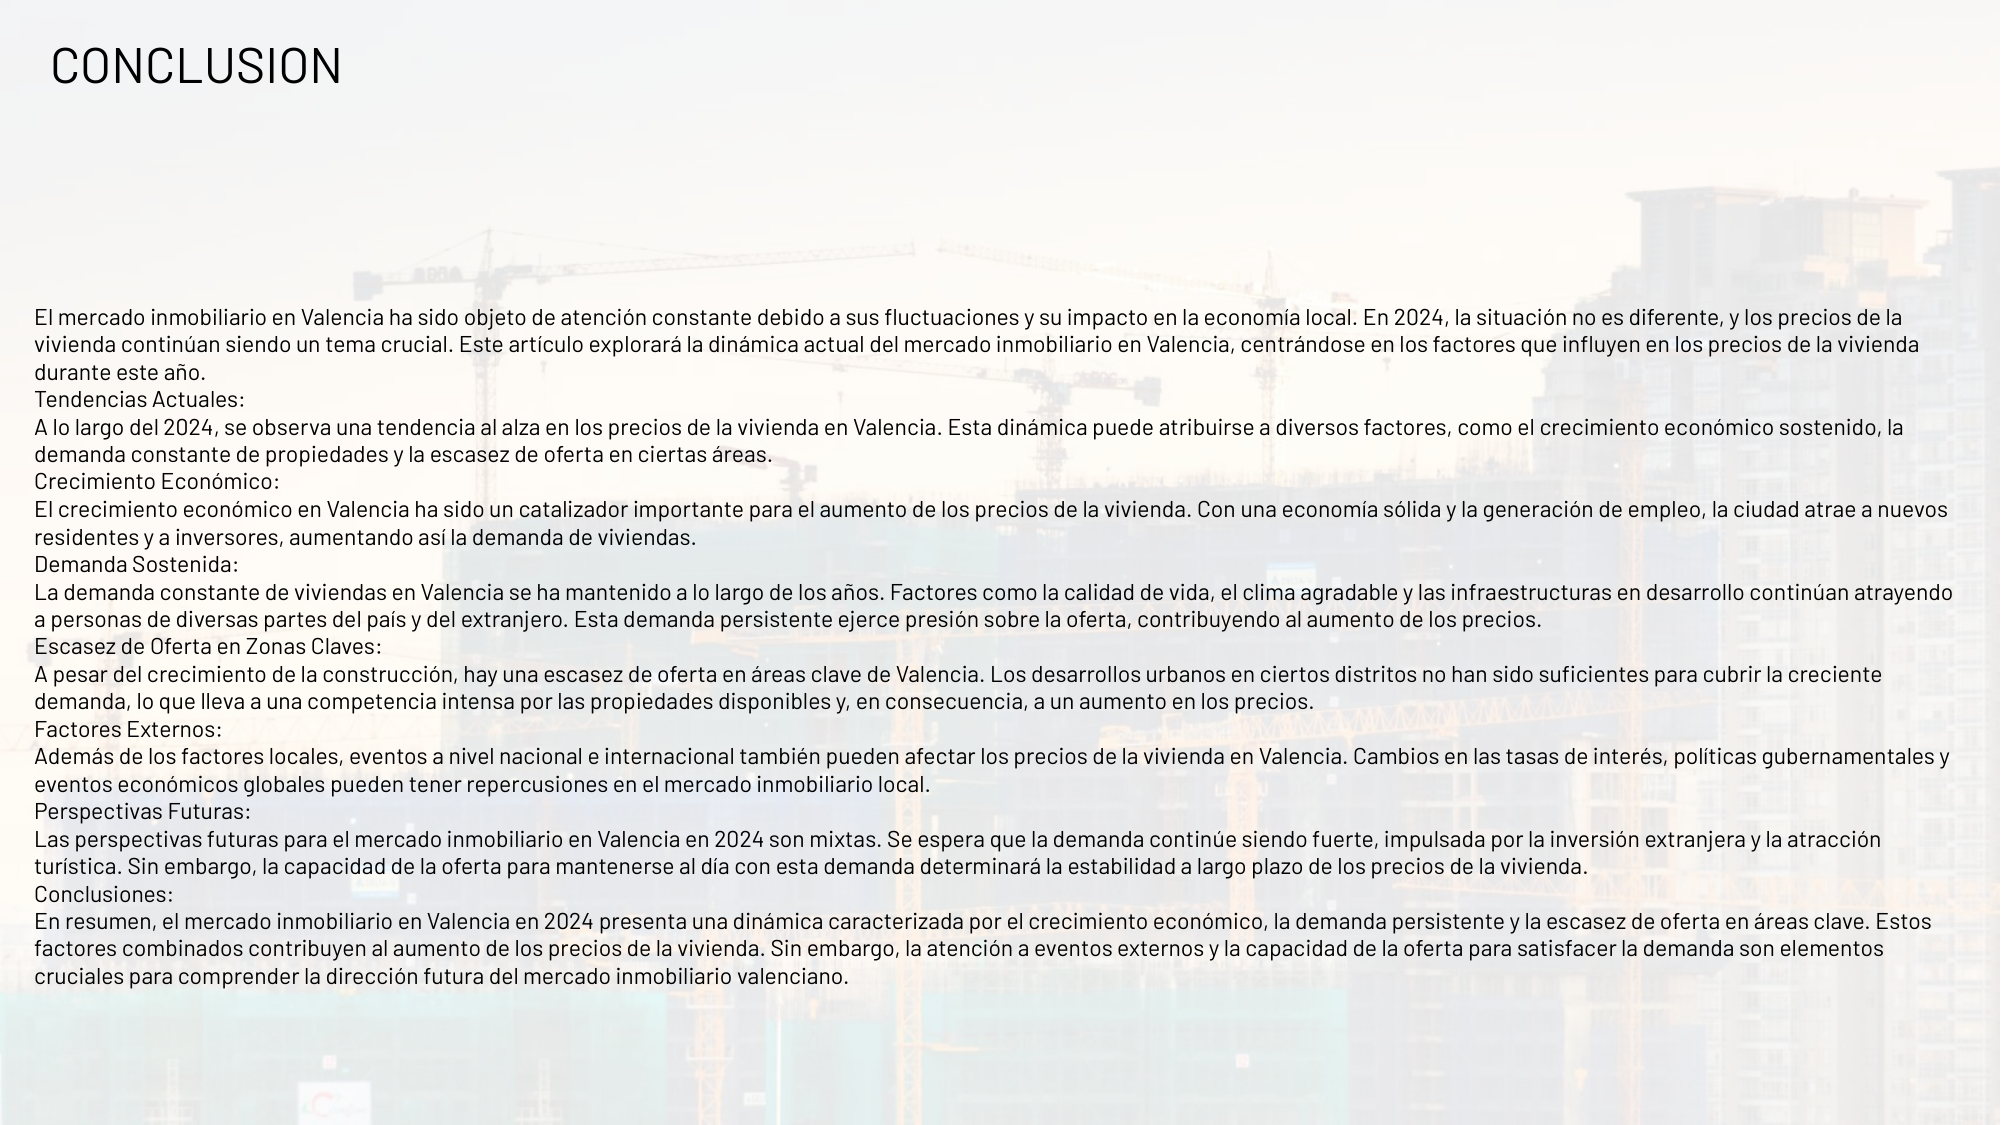

CONCLUSION

El mercado inmobiliario en Valencia ha sido objeto de atención constante debido a sus fluctuaciones y su impacto en la economía local. En 2024, la situación no es diferente, y los precios de la vivienda continúan siendo un tema crucial. Este artículo explorará la dinámica actual del mercado inmobiliario en Valencia, centrándose en los factores que influyen en los precios de la vivienda durante este año.
Tendencias Actuales:
A lo largo del 2024, se observa una tendencia al alza en los precios de la vivienda en Valencia. Esta dinámica puede atribuirse a diversos factores, como el crecimiento económico sostenido, la demanda constante de propiedades y la escasez de oferta en ciertas áreas.
Crecimiento Económico:
El crecimiento económico en Valencia ha sido un catalizador importante para el aumento de los precios de la vivienda. Con una economía sólida y la generación de empleo, la ciudad atrae a nuevos residentes y a inversores, aumentando así la demanda de viviendas.
Demanda Sostenida:
La demanda constante de viviendas en Valencia se ha mantenido a lo largo de los años. Factores como la calidad de vida, el clima agradable y las infraestructuras en desarrollo continúan atrayendo a personas de diversas partes del país y del extranjero. Esta demanda persistente ejerce presión sobre la oferta, contribuyendo al aumento de los precios.
Escasez de Oferta en Zonas Claves:
A pesar del crecimiento de la construcción, hay una escasez de oferta en áreas clave de Valencia. Los desarrollos urbanos en ciertos distritos no han sido suficientes para cubrir la creciente demanda, lo que lleva a una competencia intensa por las propiedades disponibles y, en consecuencia, a un aumento en los precios.
Factores Externos:
Además de los factores locales, eventos a nivel nacional e internacional también pueden afectar los precios de la vivienda en Valencia. Cambios en las tasas de interés, políticas gubernamentales y eventos económicos globales pueden tener repercusiones en el mercado inmobiliario local.
Perspectivas Futuras:
Las perspectivas futuras para el mercado inmobiliario en Valencia en 2024 son mixtas. Se espera que la demanda continúe siendo fuerte, impulsada por la inversión extranjera y la atracción turística. Sin embargo, la capacidad de la oferta para mantenerse al día con esta demanda determinará la estabilidad a largo plazo de los precios de la vivienda.
Conclusiones:
En resumen, el mercado inmobiliario en Valencia en 2024 presenta una dinámica caracterizada por el crecimiento económico, la demanda persistente y la escasez de oferta en áreas clave. Estos factores combinados contribuyen al aumento de los precios de la vivienda. Sin embargo, la atención a eventos externos y la capacidad de la oferta para satisfacer la demanda son elementos cruciales para comprender la dirección futura del mercado inmobiliario valenciano.